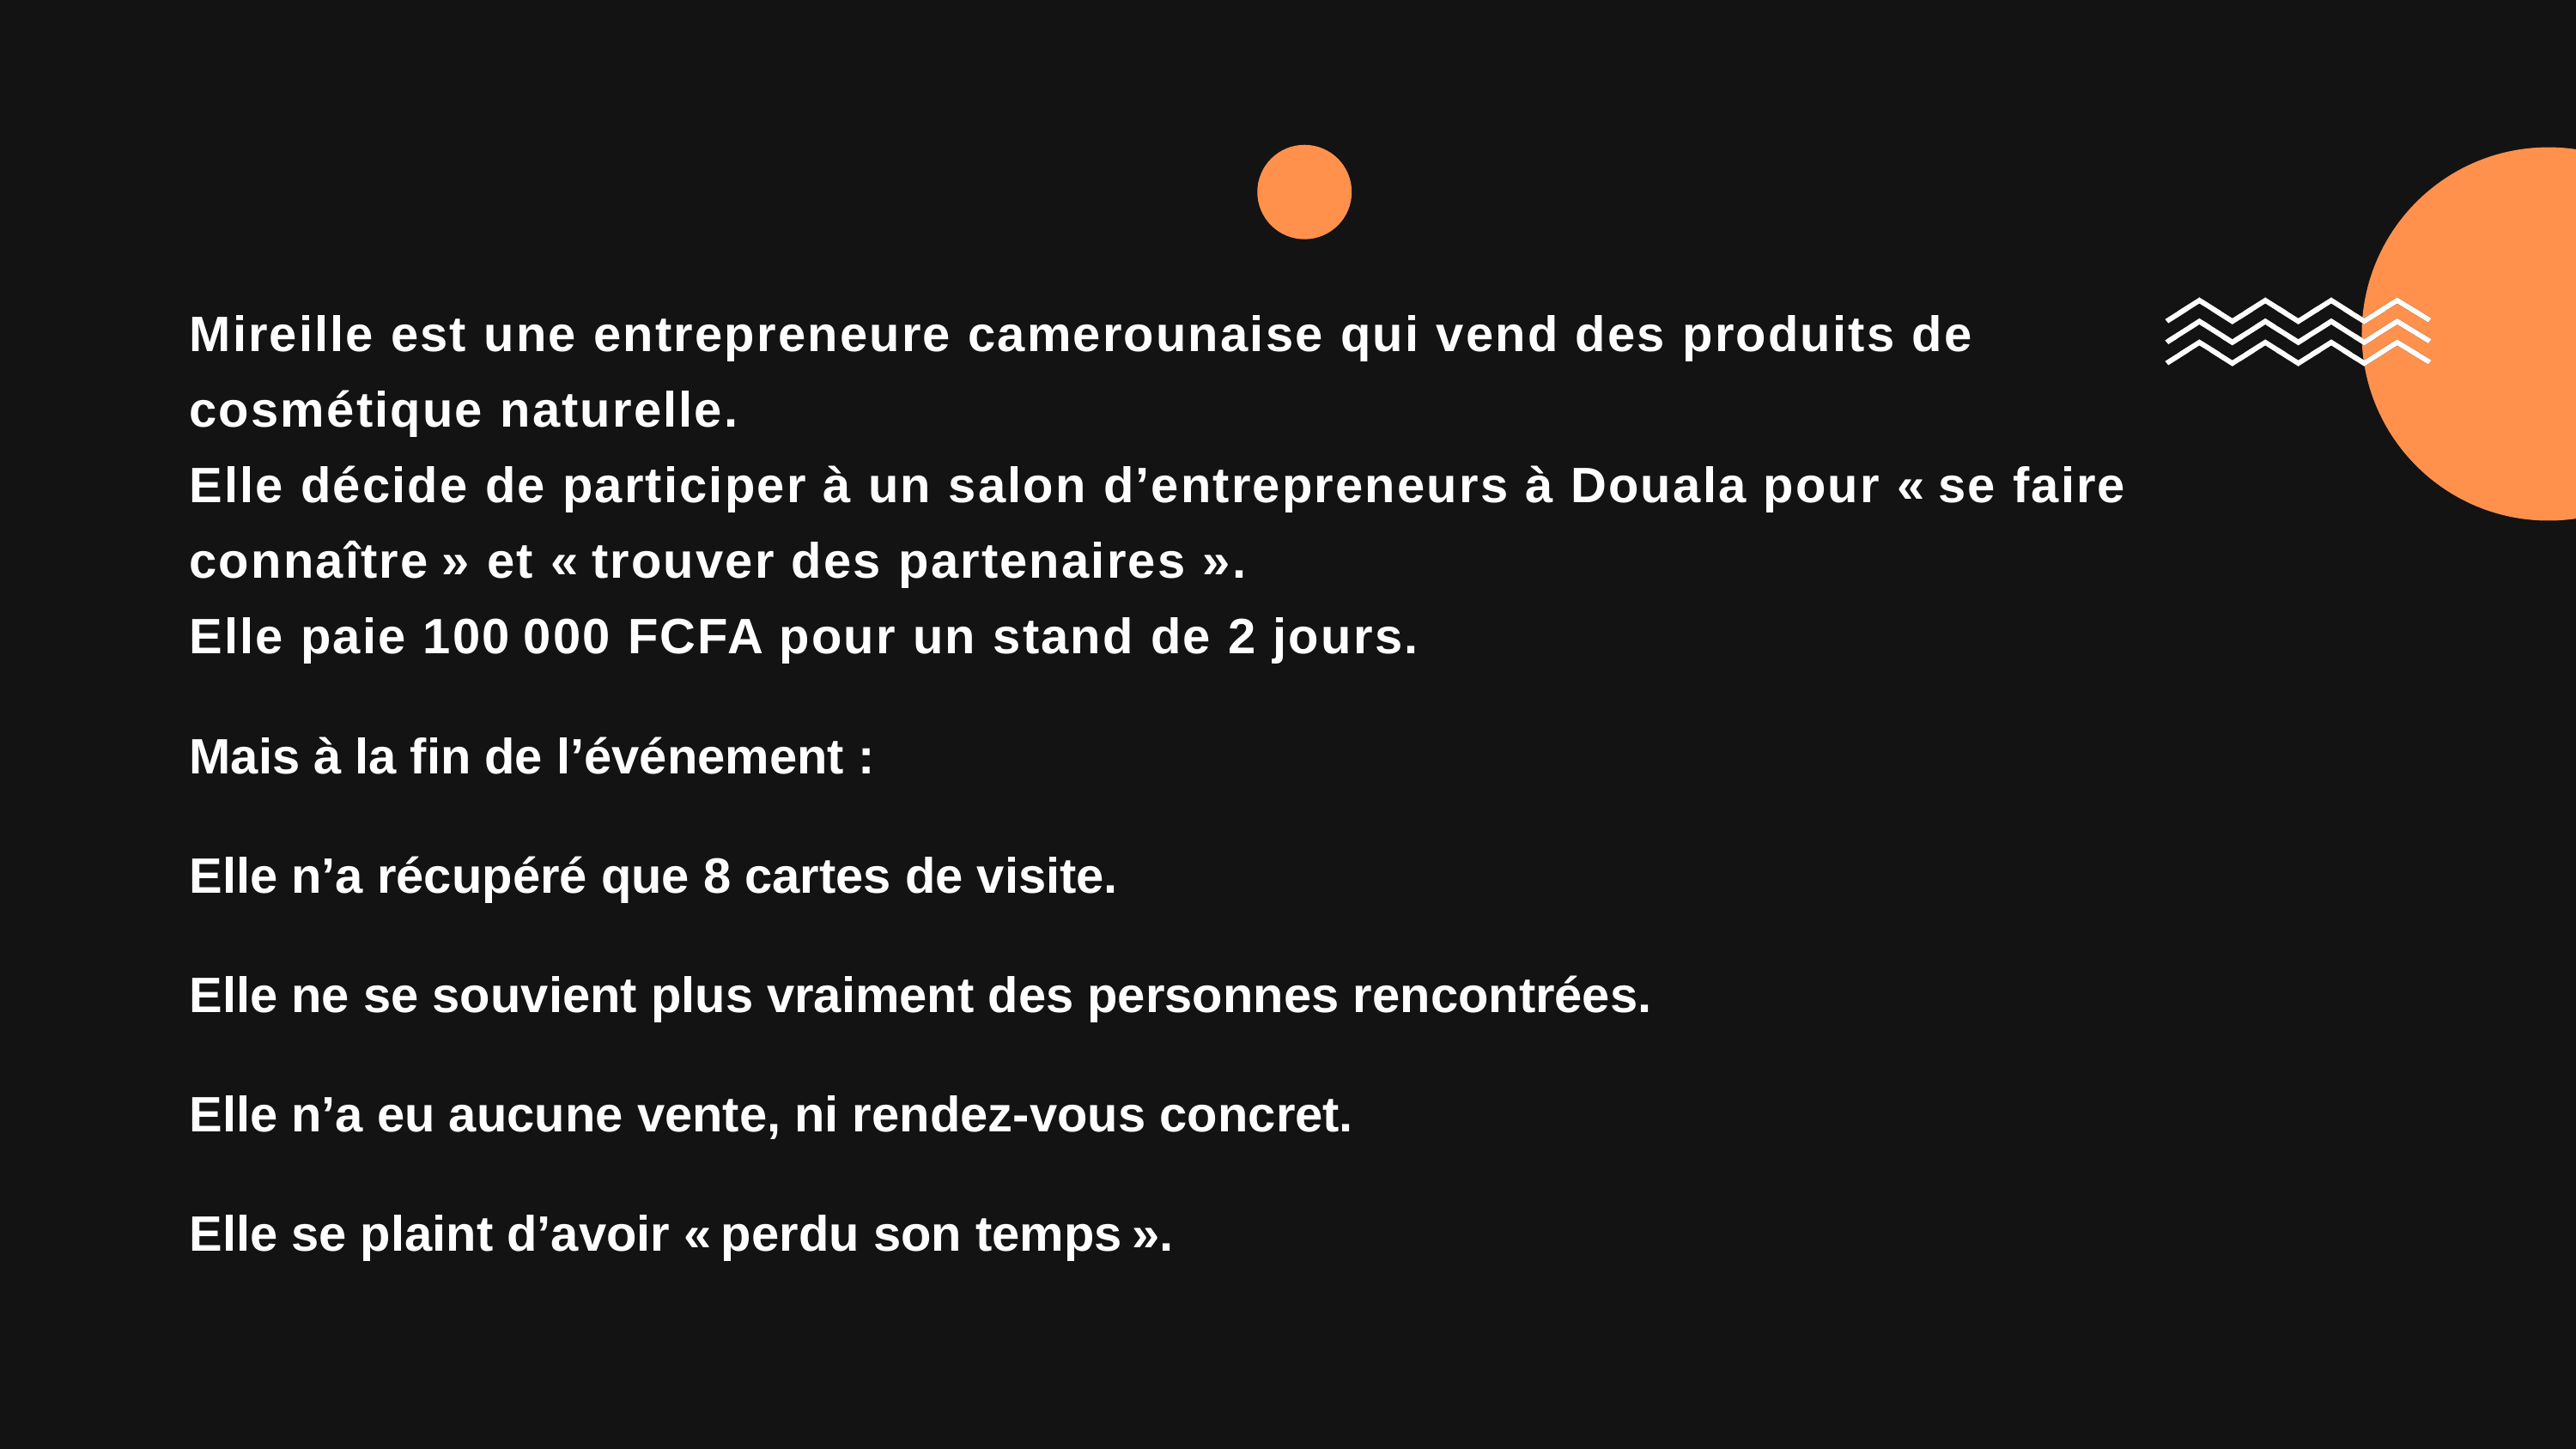

Mireille est une entrepreneure camerounaise qui vend des produits de cosmétique naturelle.
Elle décide de participer à un salon d’entrepreneurs à Douala pour « se faire connaître » et « trouver des partenaires ».
Elle paie 100 000 FCFA pour un stand de 2 jours.

Mais à la fin de l’événement :

Elle n’a récupéré que 8 cartes de visite.

Elle ne se souvient plus vraiment des personnes rencontrées.

Elle n’a eu aucune vente, ni rendez-vous concret.

Elle se plaint d’avoir « perdu son temps ».